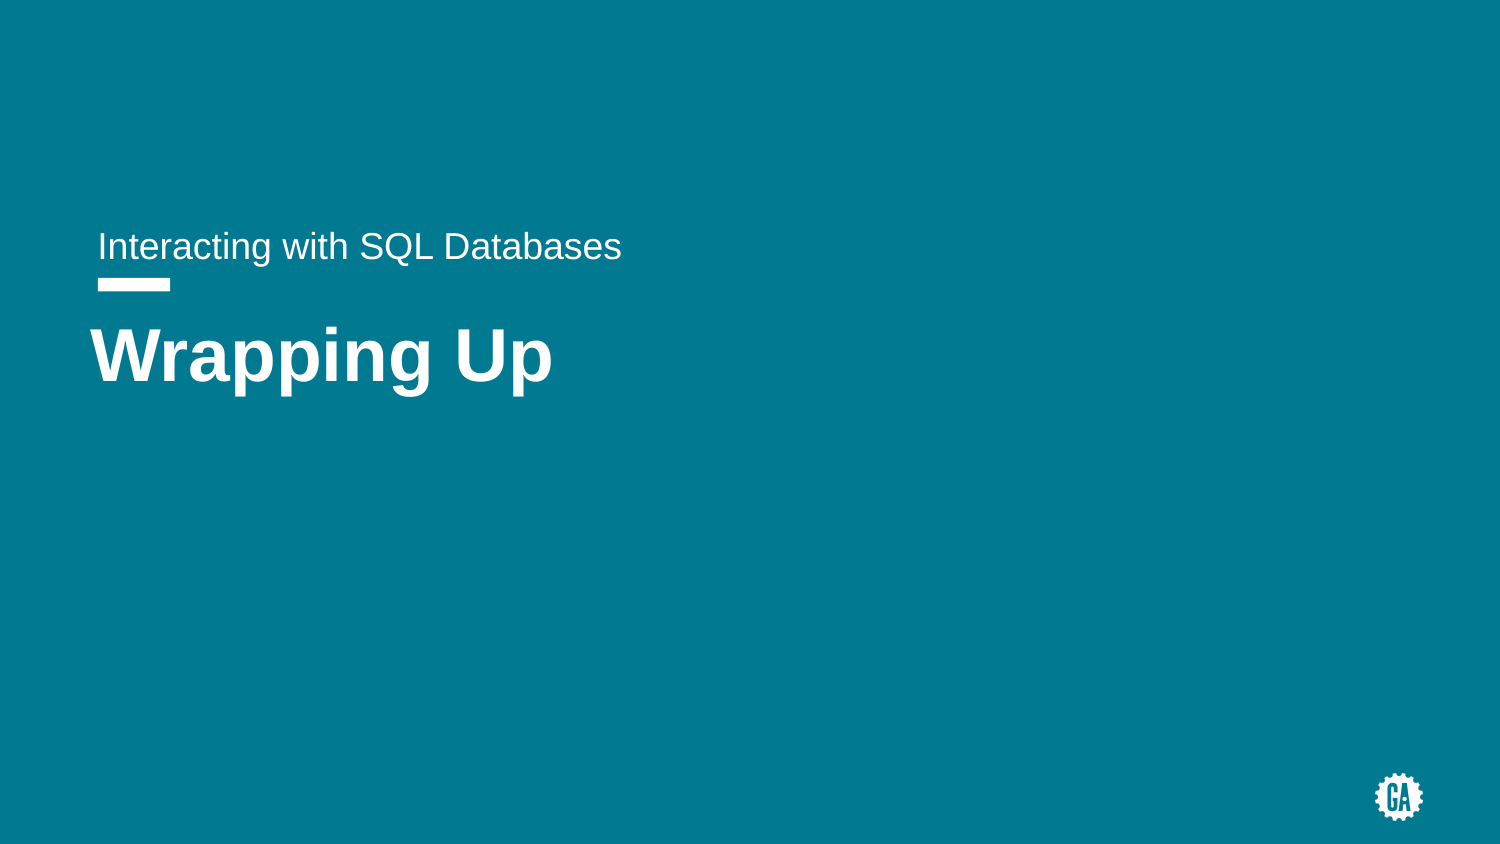

Interacting with SQL Databases
# Wrapping Up